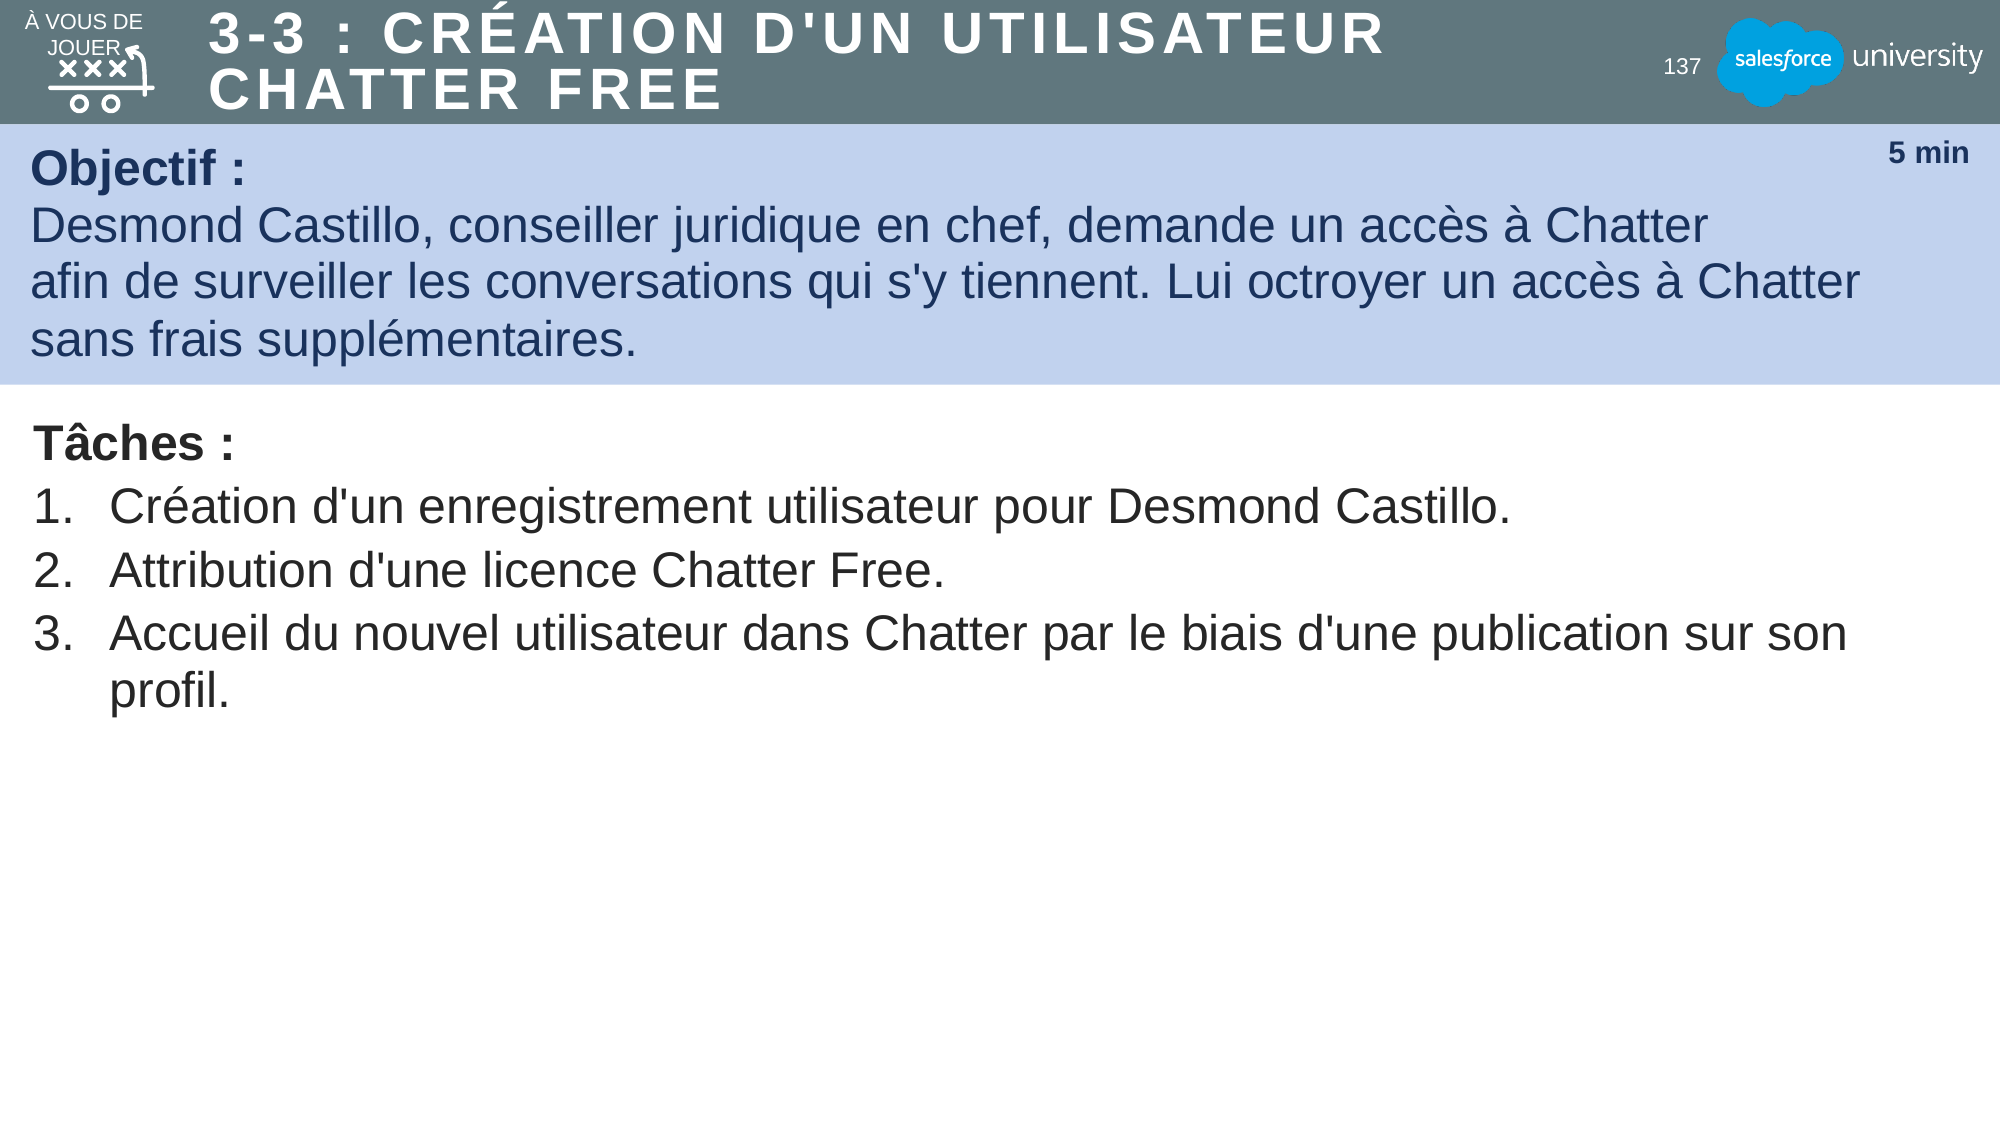

À VOUS DE JOUER
# 3-3 : Création d'un utilisateur Chatter Free
137
Objectif :
Desmond Castillo, conseiller juridique en chef, demande un accès à Chatter
afin de surveiller les conversations qui s'y tiennent. Lui octroyer un accès à Chatter sans frais supplémentaires.
5 min
Tâches :
Création d'un enregistrement utilisateur pour Desmond Castillo.
Attribution d'une licence Chatter Free.
Accueil du nouvel utilisateur dans Chatter par le biais d'une publication sur son profil.